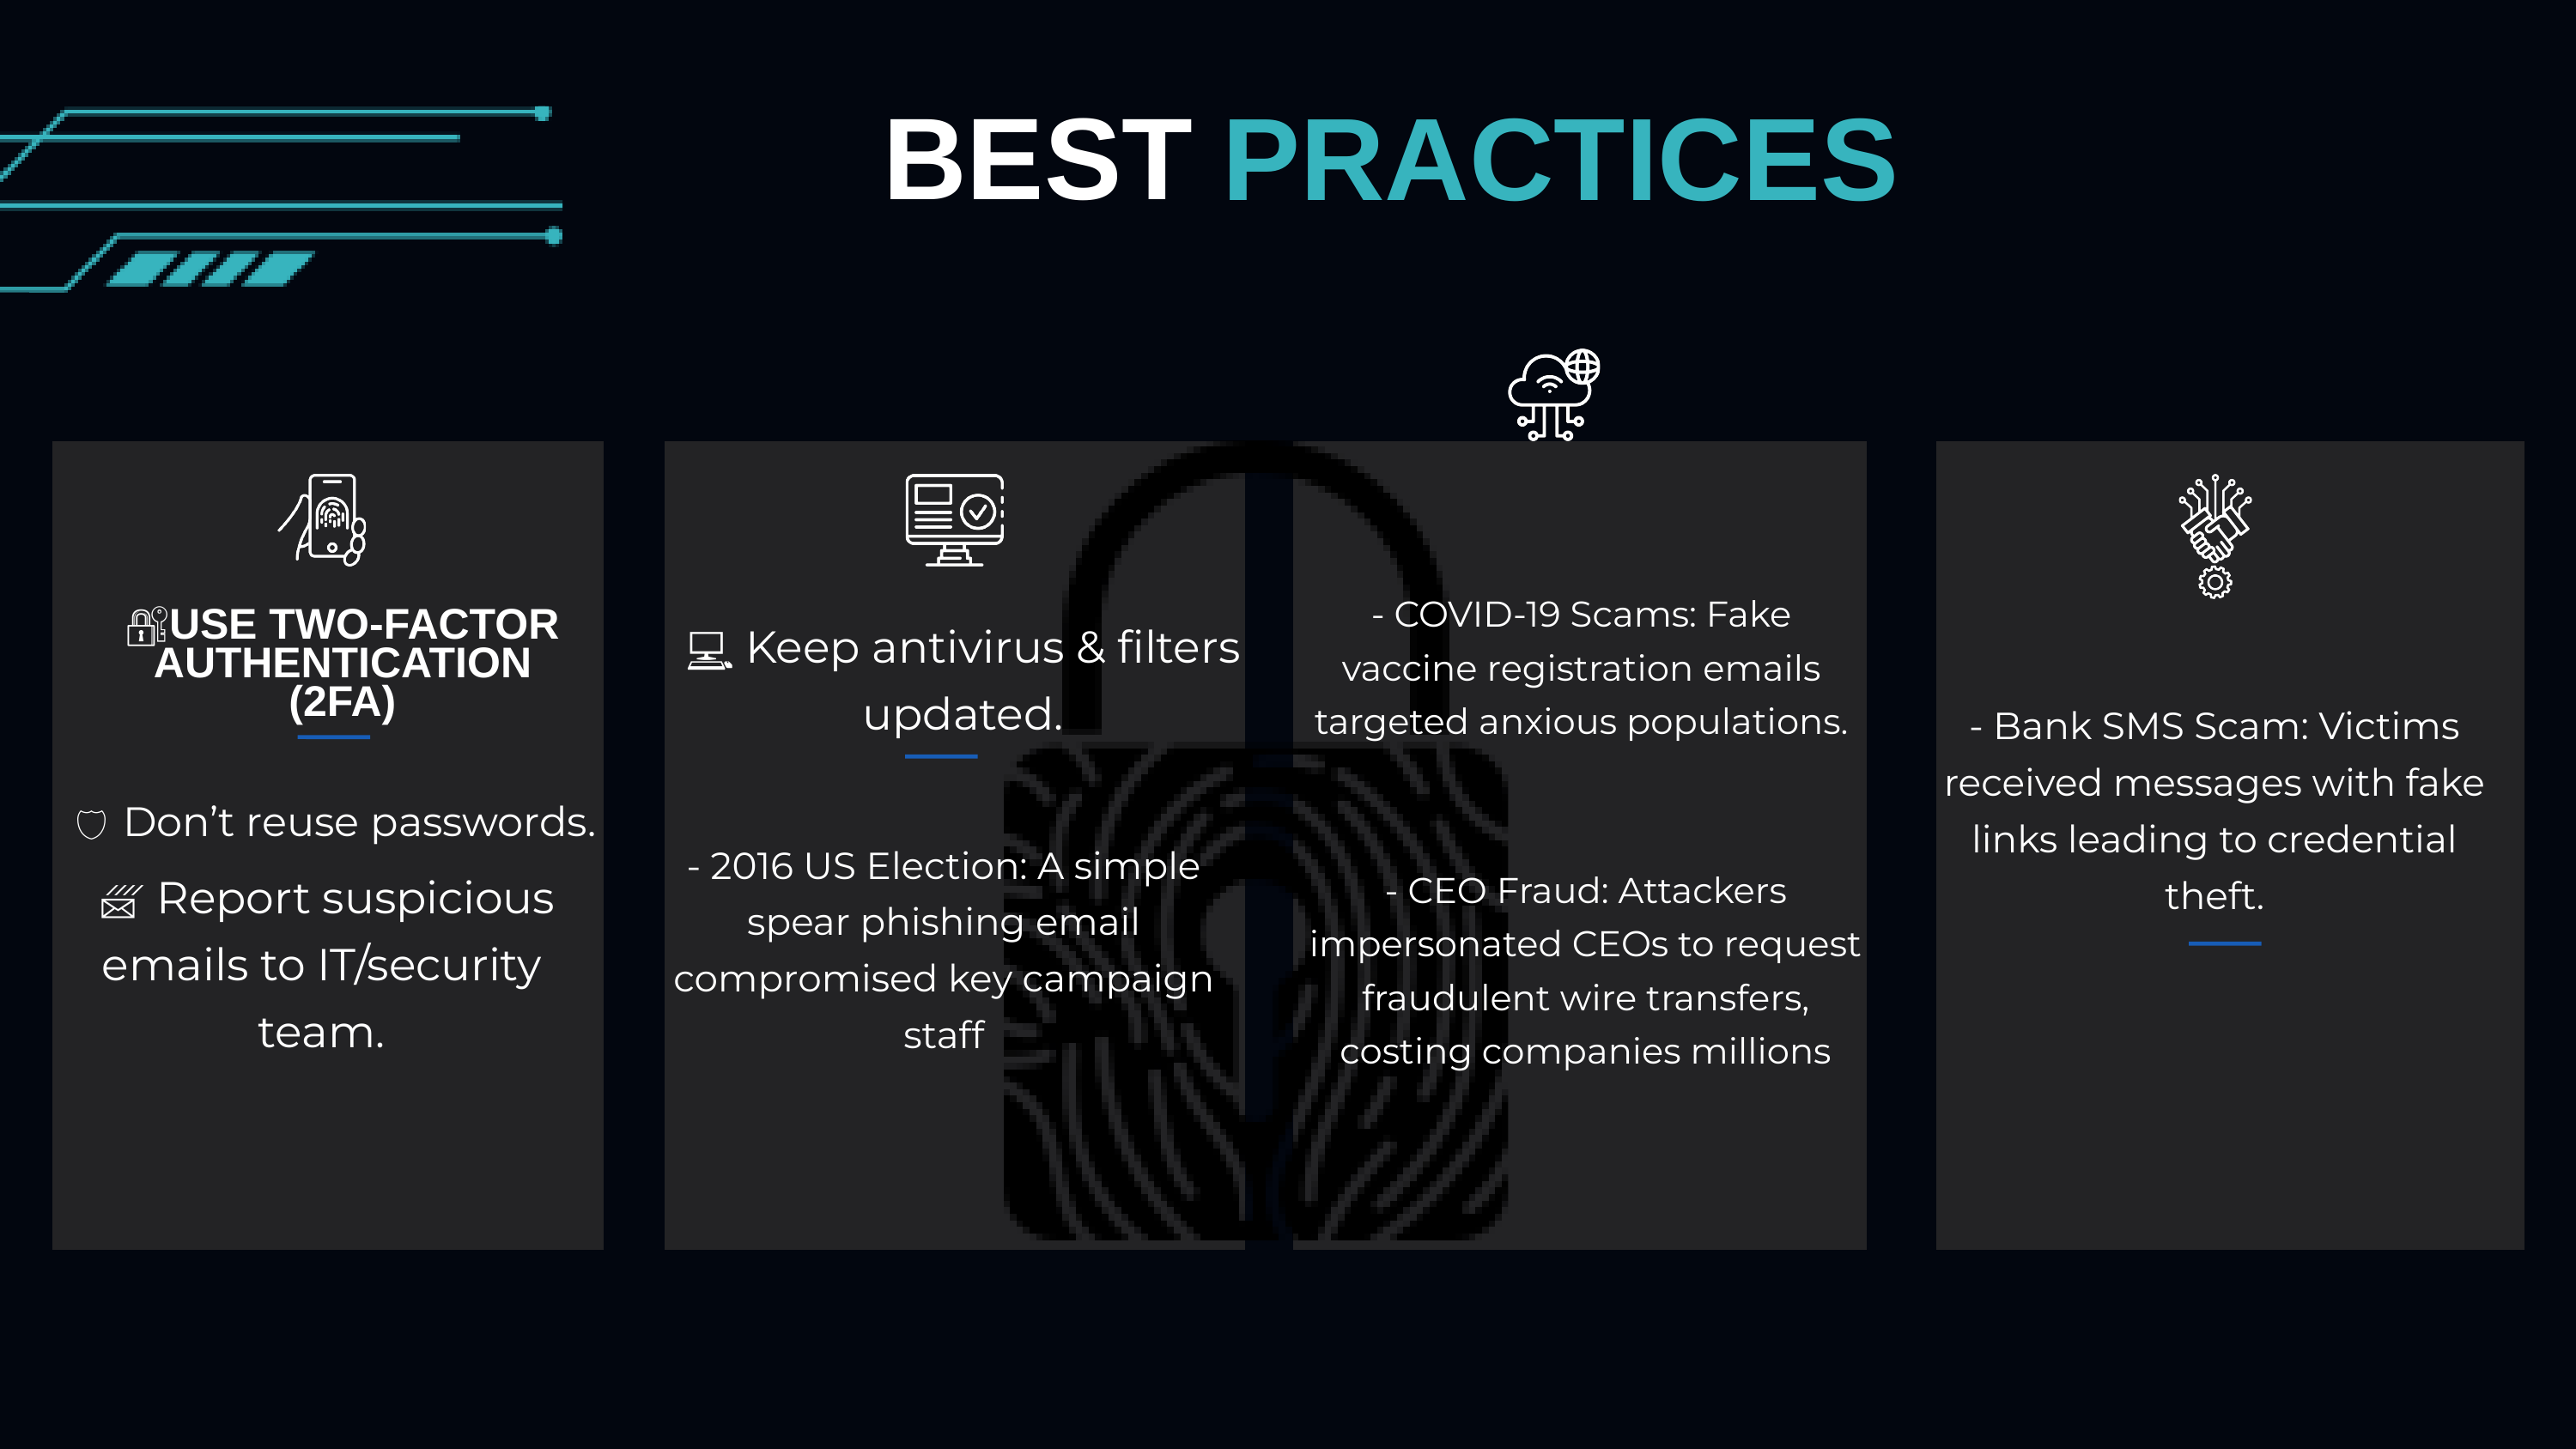

BEST
PRACTICES

- COVID-19 Scams: Fake vaccine registration emails targeted anxious populations.
💻 Keep antivirus & filters updated.
🔐USE TWO-FACTOR AUTHENTICATION (2FA)
- Bank SMS Scam: Victims received messages with fake links leading to credential theft.

🛡️ Don’t reuse passwords.

- 2016 US Election: A simple spear phishing email compromised key campaign staff
 📨 Report suspicious emails to IT/security team.
- CEO Fraud: Attackers impersonated CEOs to request fraudulent wire transfers, costing companies millions